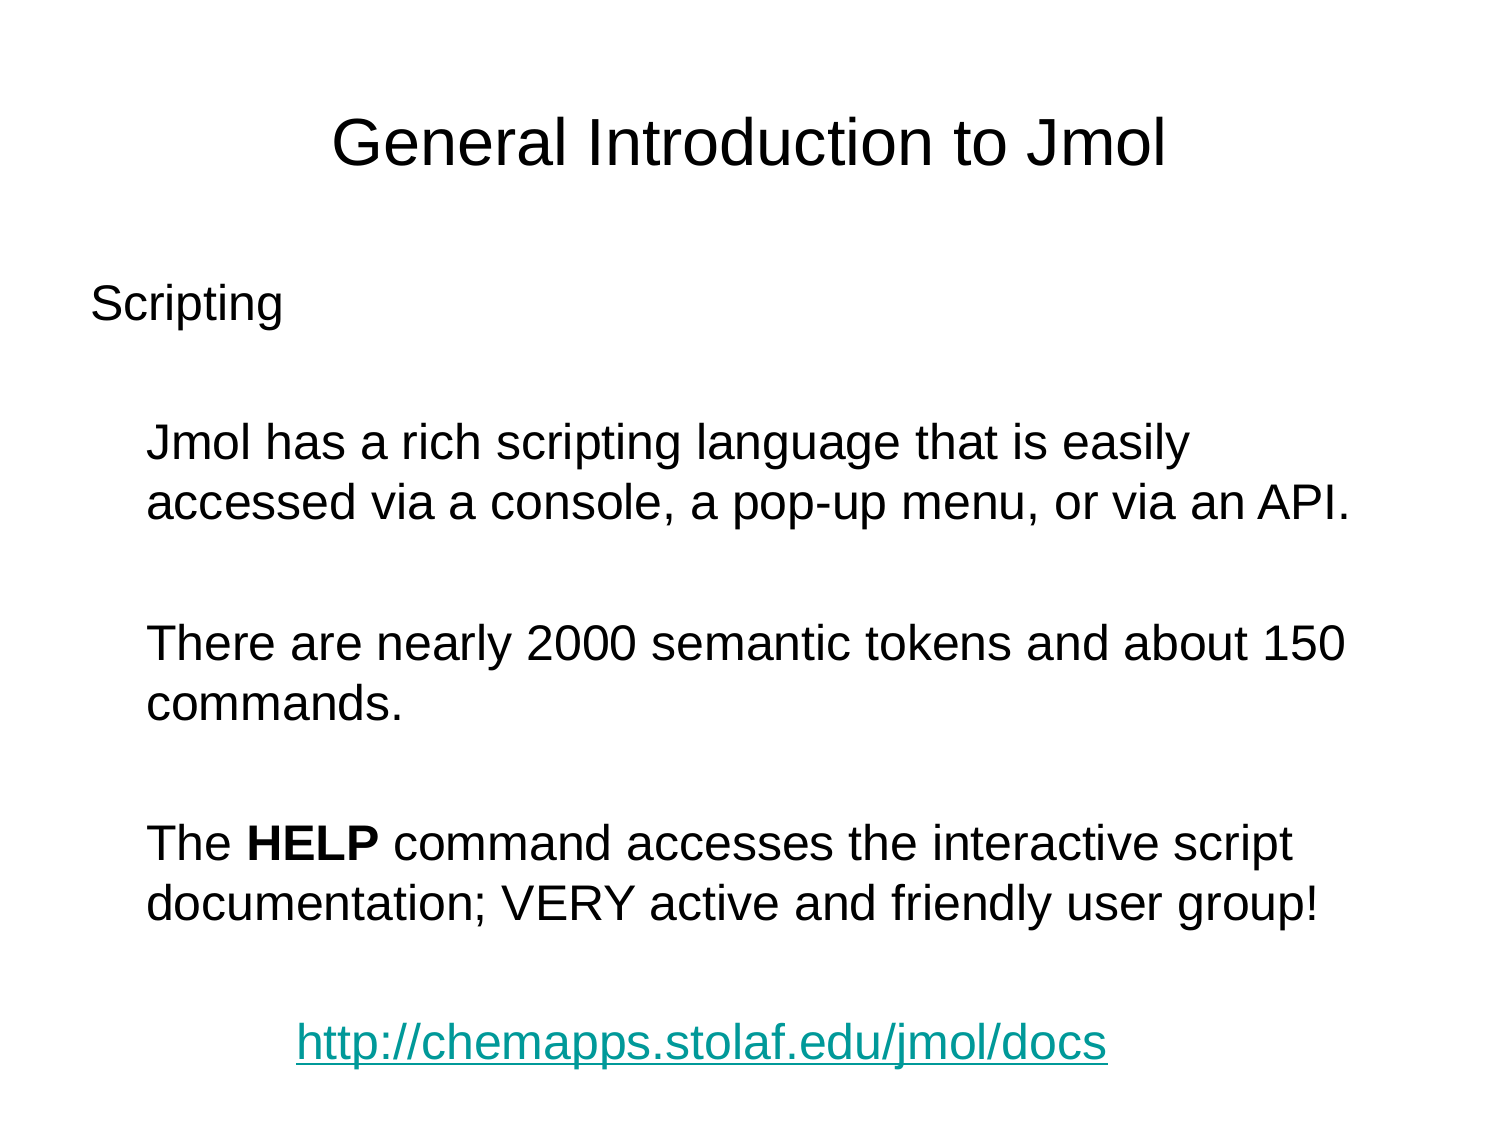

# General Introduction to Jmol
Scripting

	Jmol has a rich scripting language that is easily accessed via a console, a pop-up menu, or via an API.

	There are nearly 2000 semantic tokens and about 150 commands.

	The HELP command accesses the interactive script documentation; VERY active and friendly user group!

		http://chemapps.stolaf.edu/jmol/docs